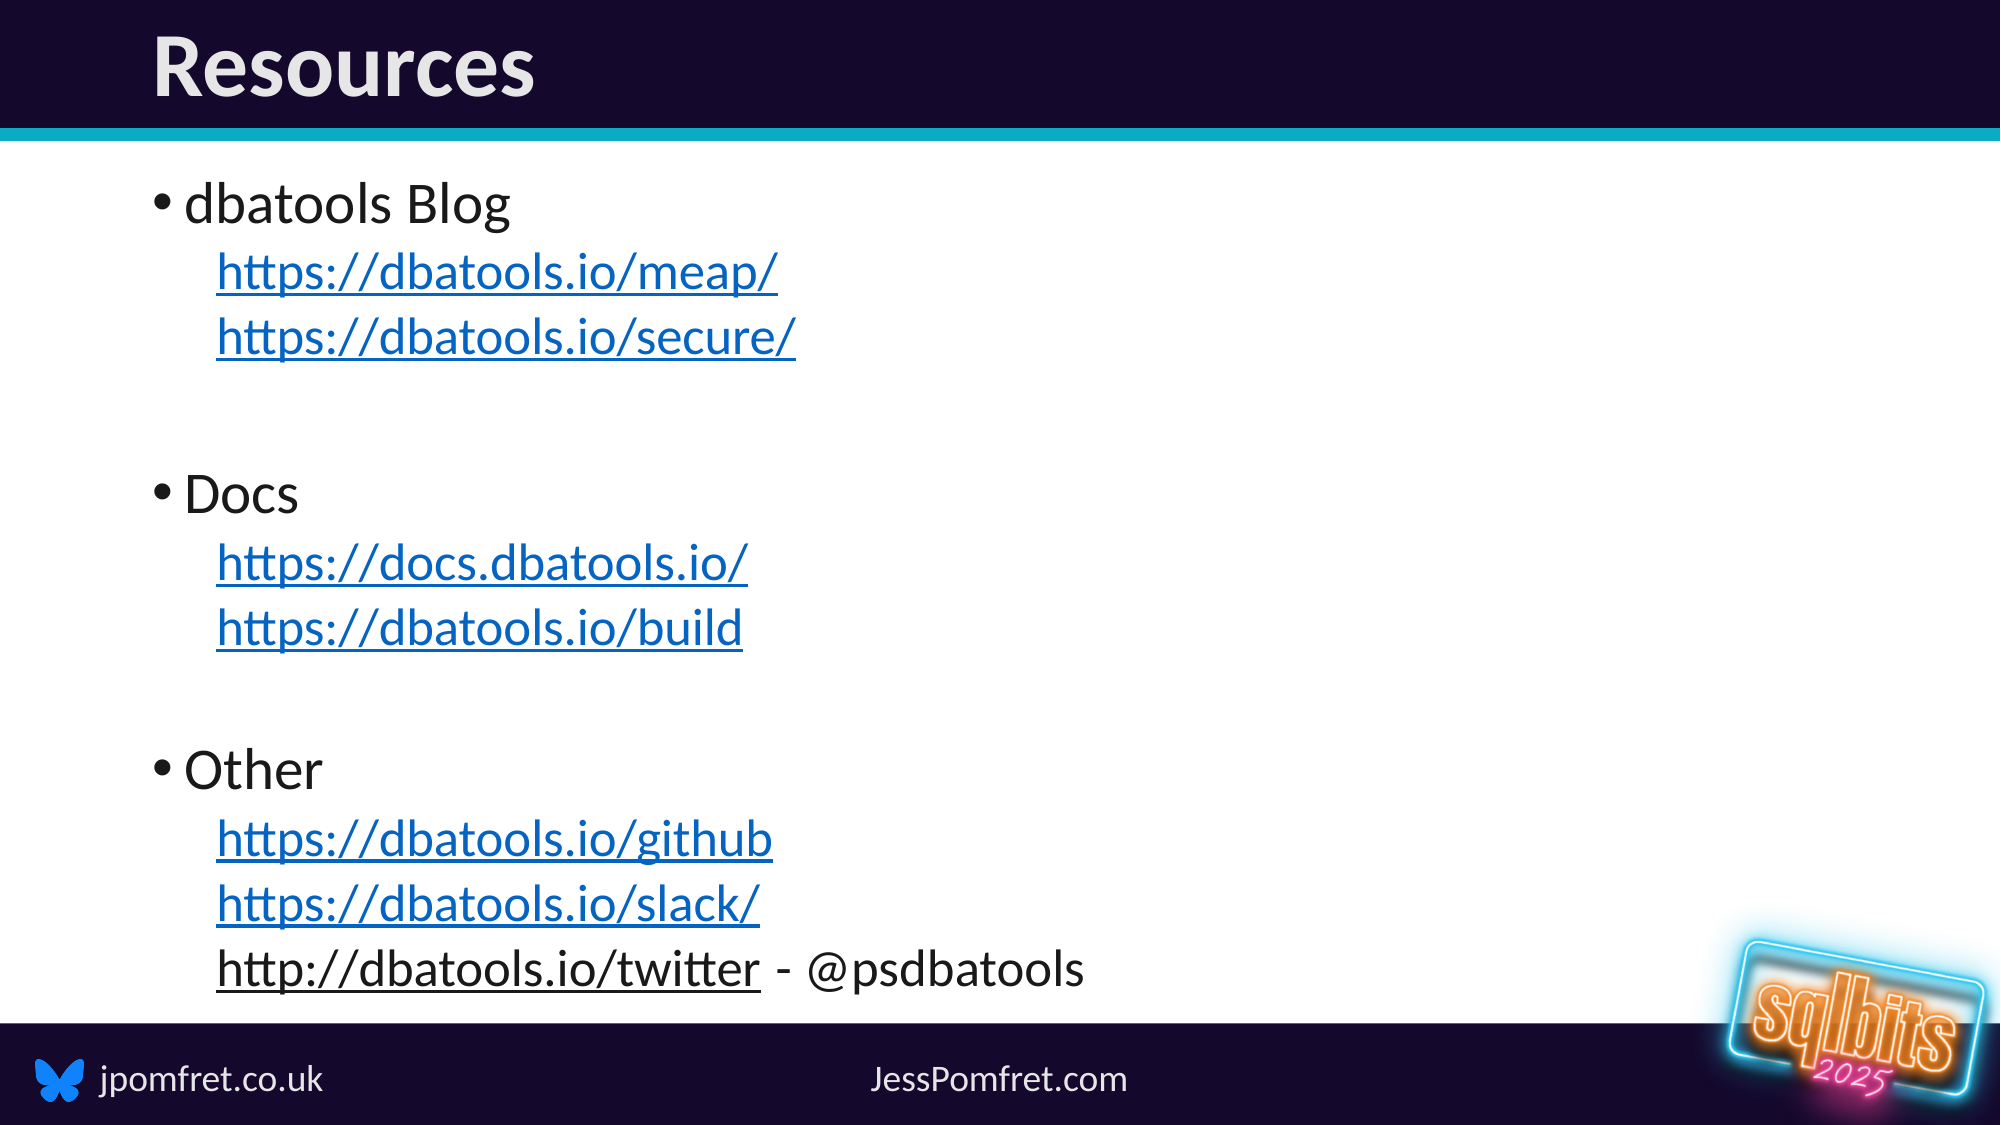

# Resources
dbatools Blog
https://dbatools.io/meap/
https://dbatools.io/secure/

Docs
https://docs.dbatools.io/
https://dbatools.io/build

Other
https://dbatools.io/github
https://dbatools.io/slack/
http://dbatools.io/twitter - @psdbatools